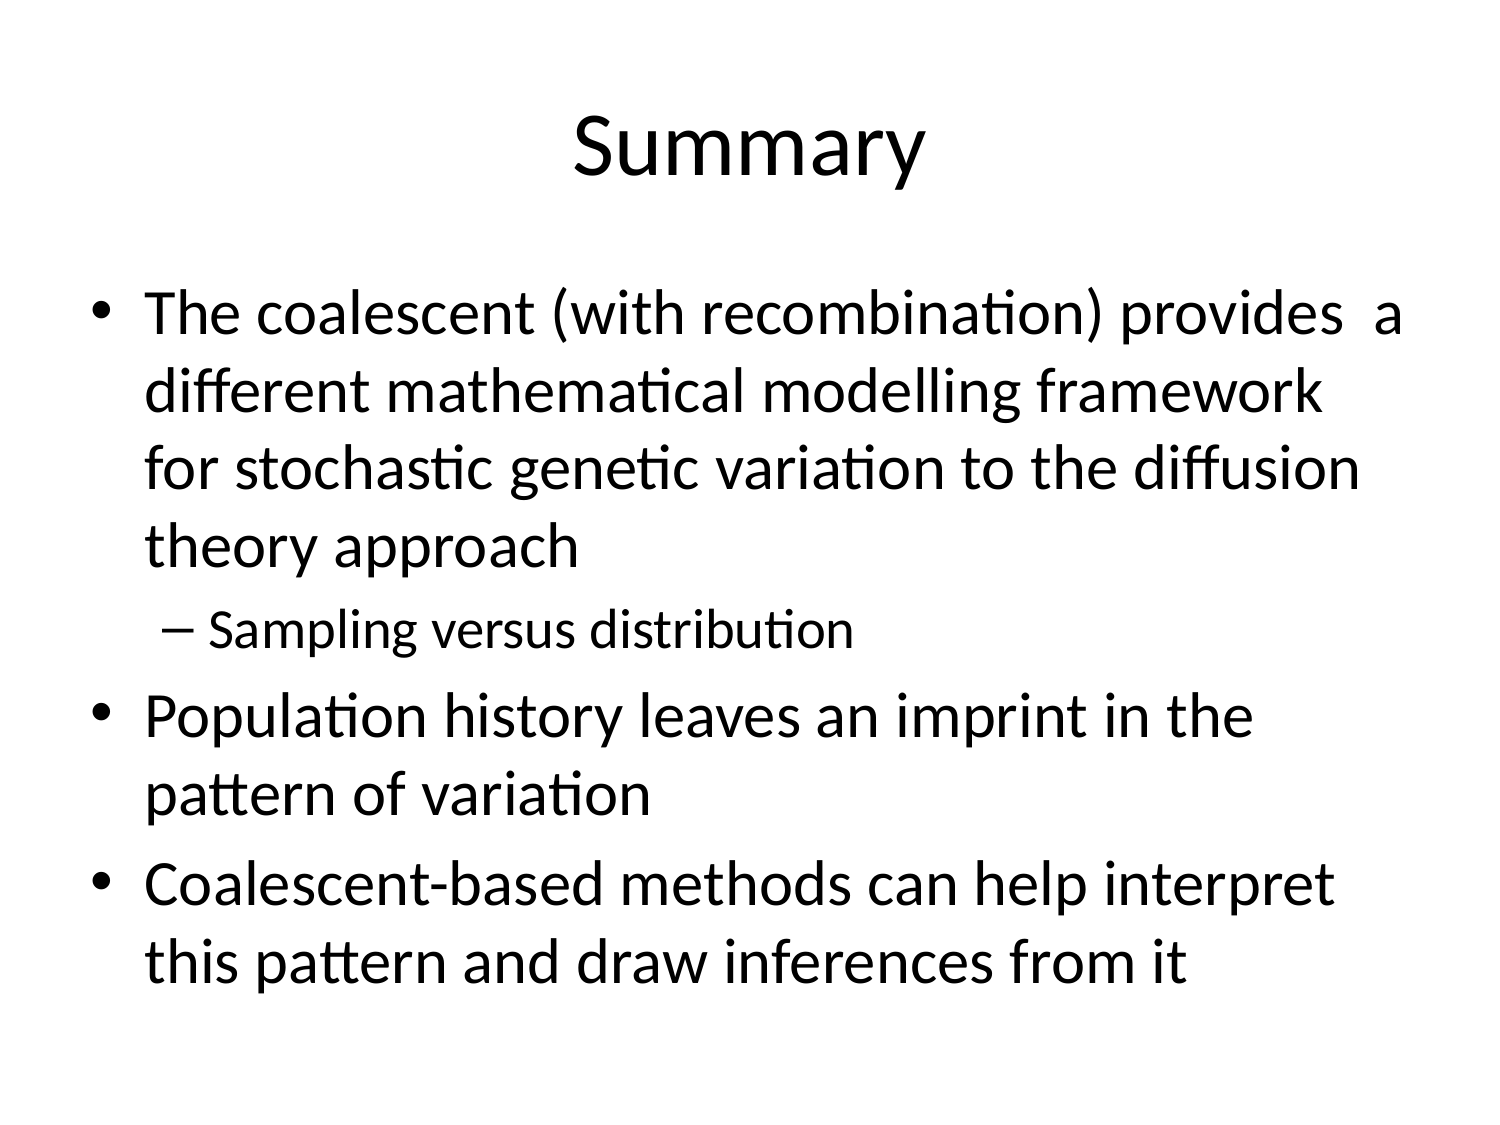

# Summary
The coalescent (with recombination) provides  a different mathematical modelling framework for stochastic genetic variation to the diffusion theory approach
Sampling versus distribution
Population history leaves an imprint in the pattern of variation
Coalescent-based methods can help interpret this pattern and draw inferences from it